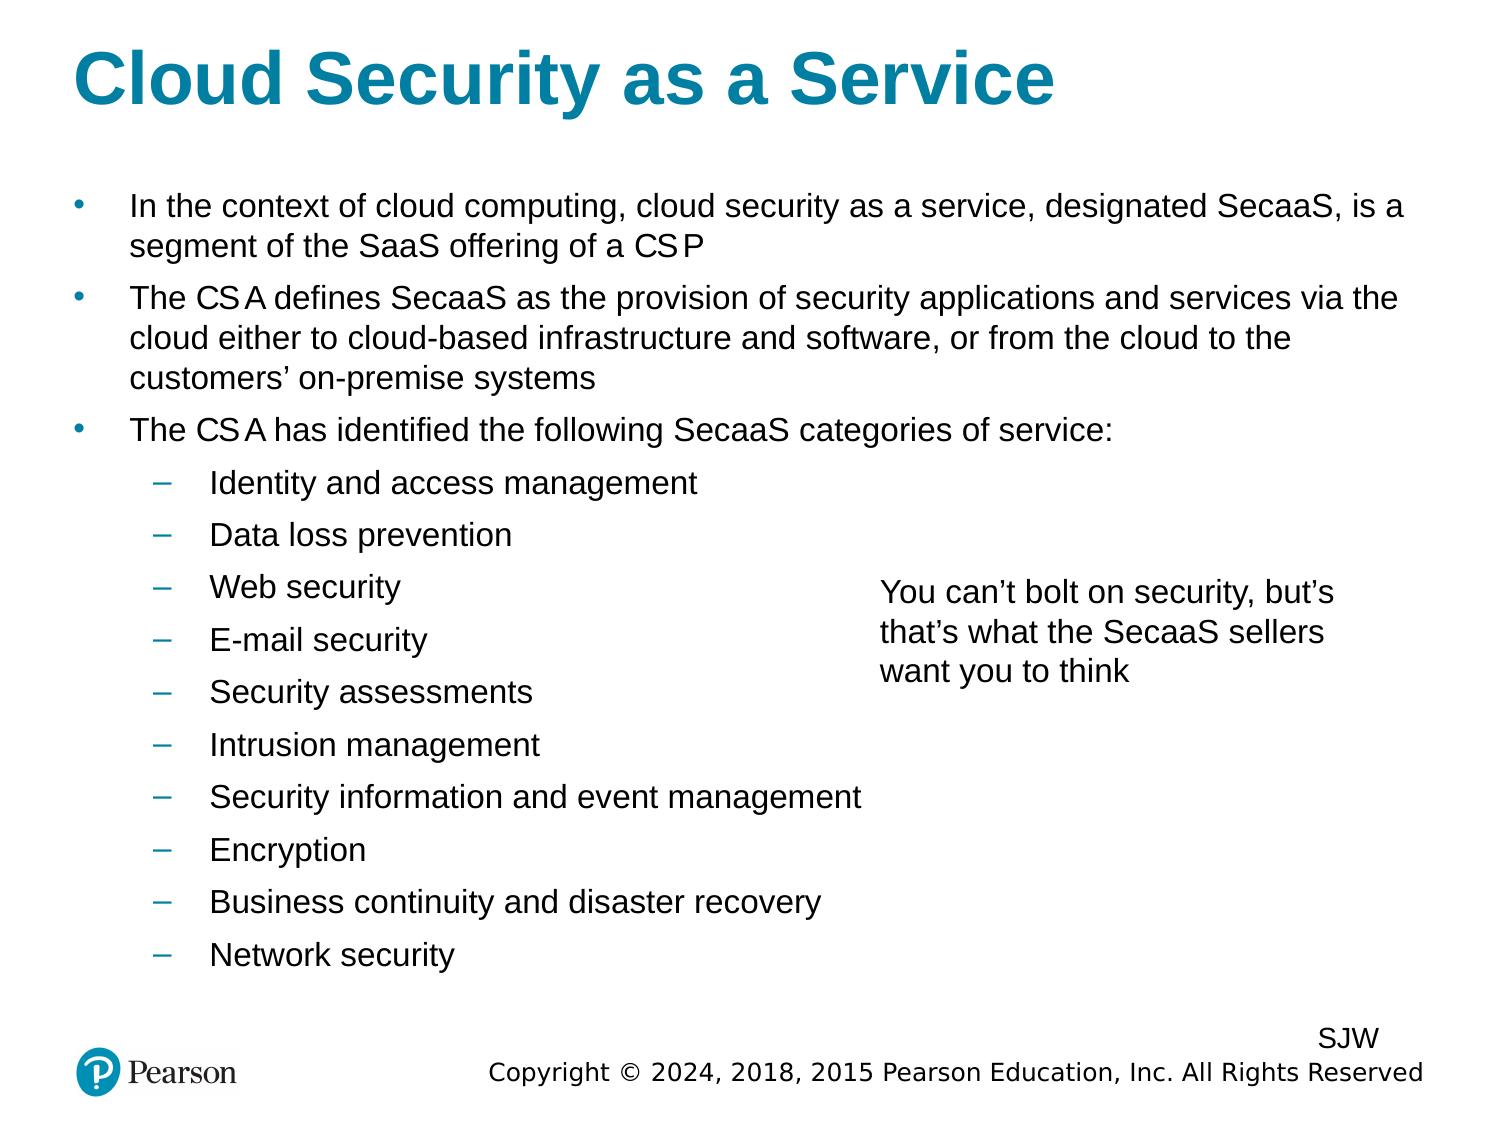

# Cloud Security as a Service
In the context of cloud computing, cloud security as a service, designated SecaaS, is a segment of the SaaS offering of a C S P
The C S A defines SecaaS as the provision of security applications and services via the cloud either to cloud-based infrastructure and software, or from the cloud to the customers’ on-premise systems
The C S A has identified the following SecaaS categories of service:
Identity and access management
Data loss prevention
Web security
E-mail security
Security assessments
Intrusion management
Security information and event management
Encryption
Business continuity and disaster recovery
Network security
You can’t bolt on security, but’s that’s what the SecaaS sellers want you to think
SJW